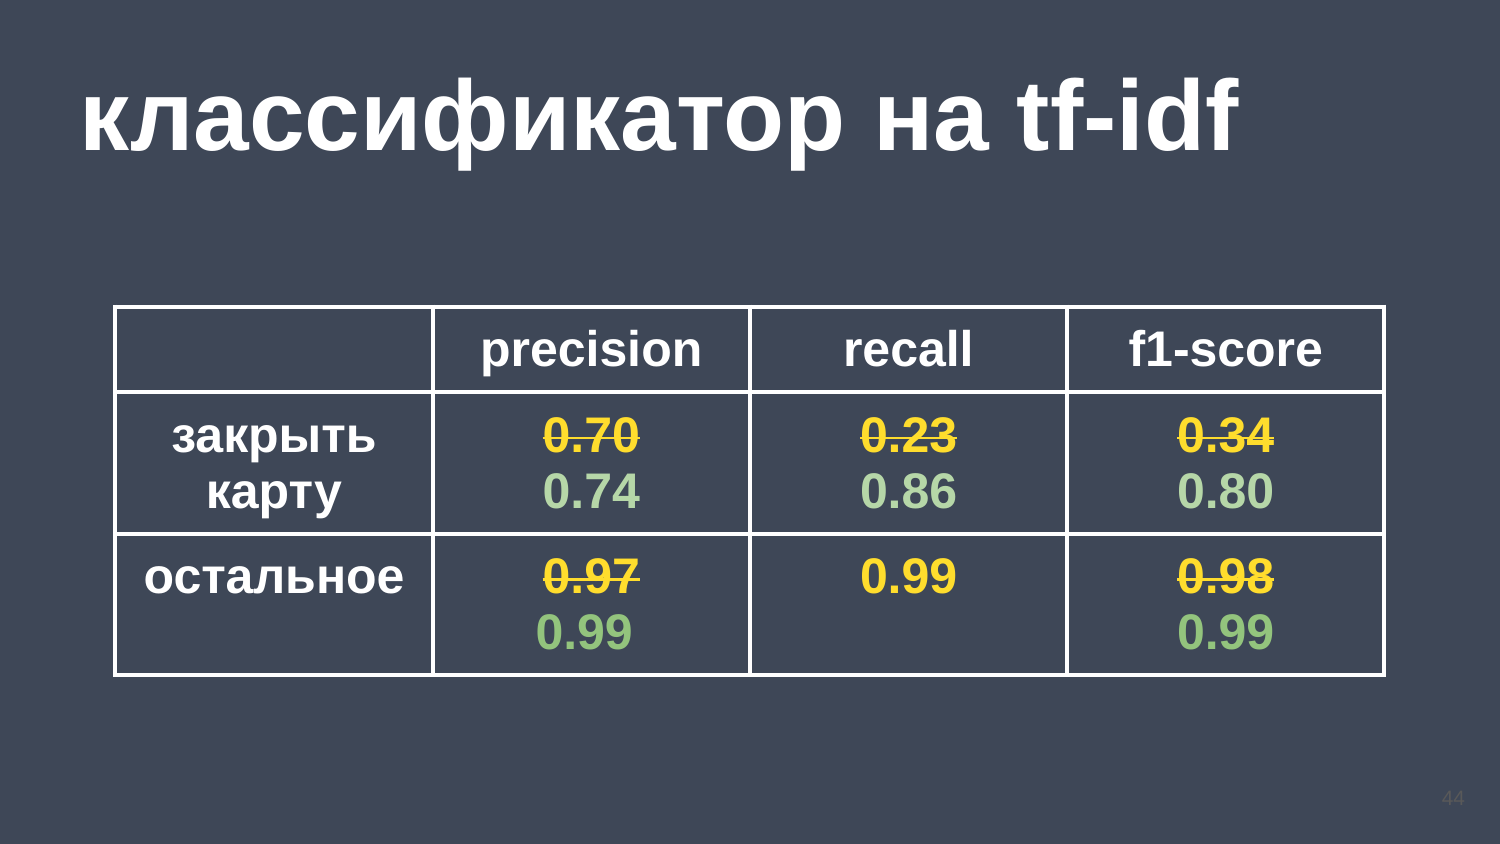

классификатор на tf-idf

|  | precision | recall | f1-score |
| --- | --- | --- | --- |
| закрыть карту | 0.70 0.74 | 0.23 0.86 | 0.34 0.80 |
| остальное | 0.97 0.99 | 0.99 | 0.98 0.99 |
44